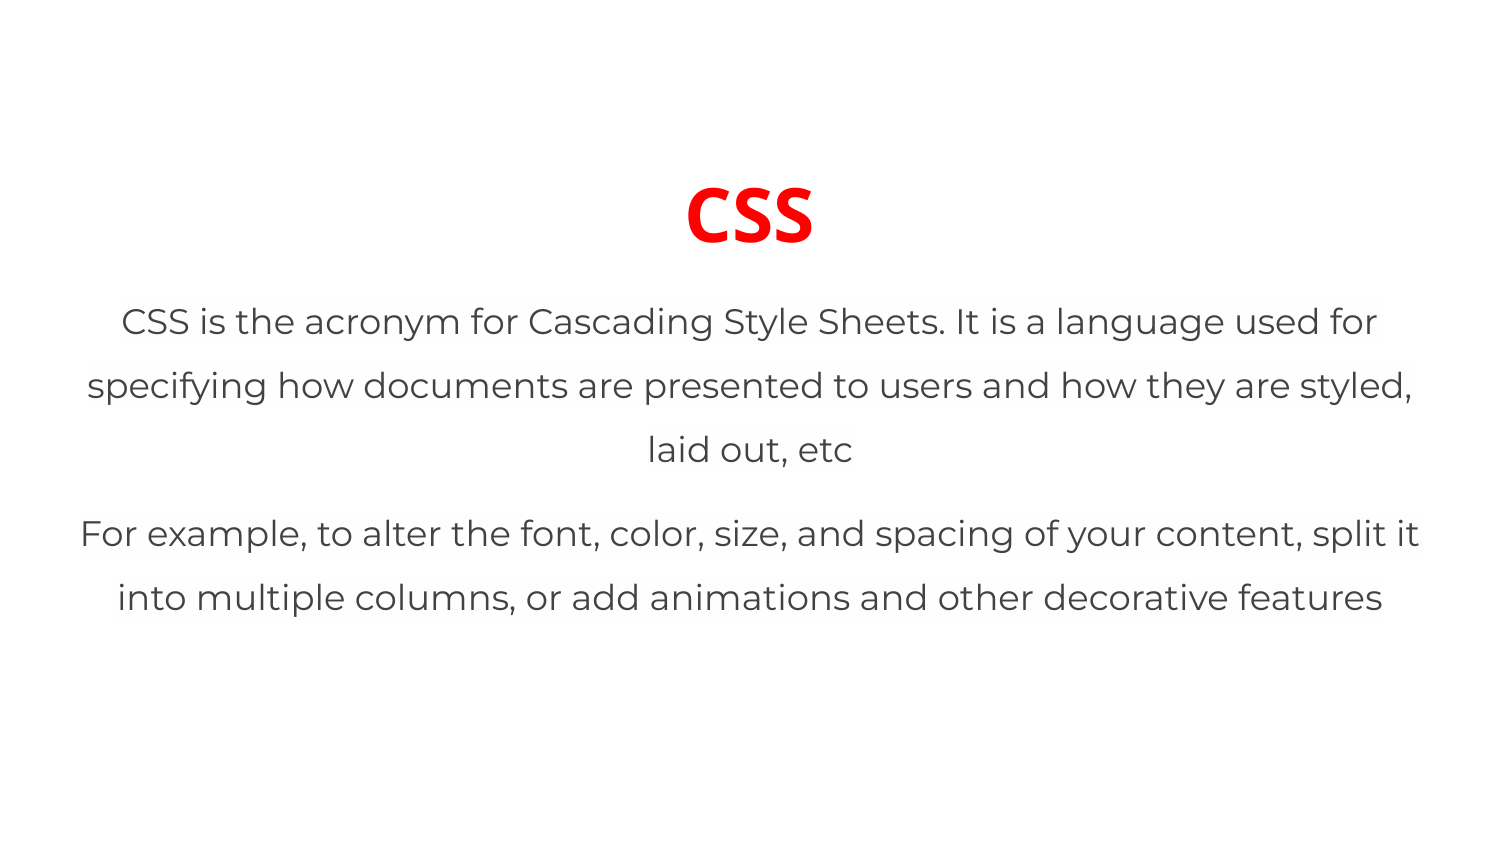

# CSS
CSS is the acronym for Cascading Style Sheets. It is a language used for specifying how documents are presented to users and how they are styled, laid out, etc
For example, to alter the font, color, size, and spacing of your content, split it into multiple columns, or add animations and other decorative features